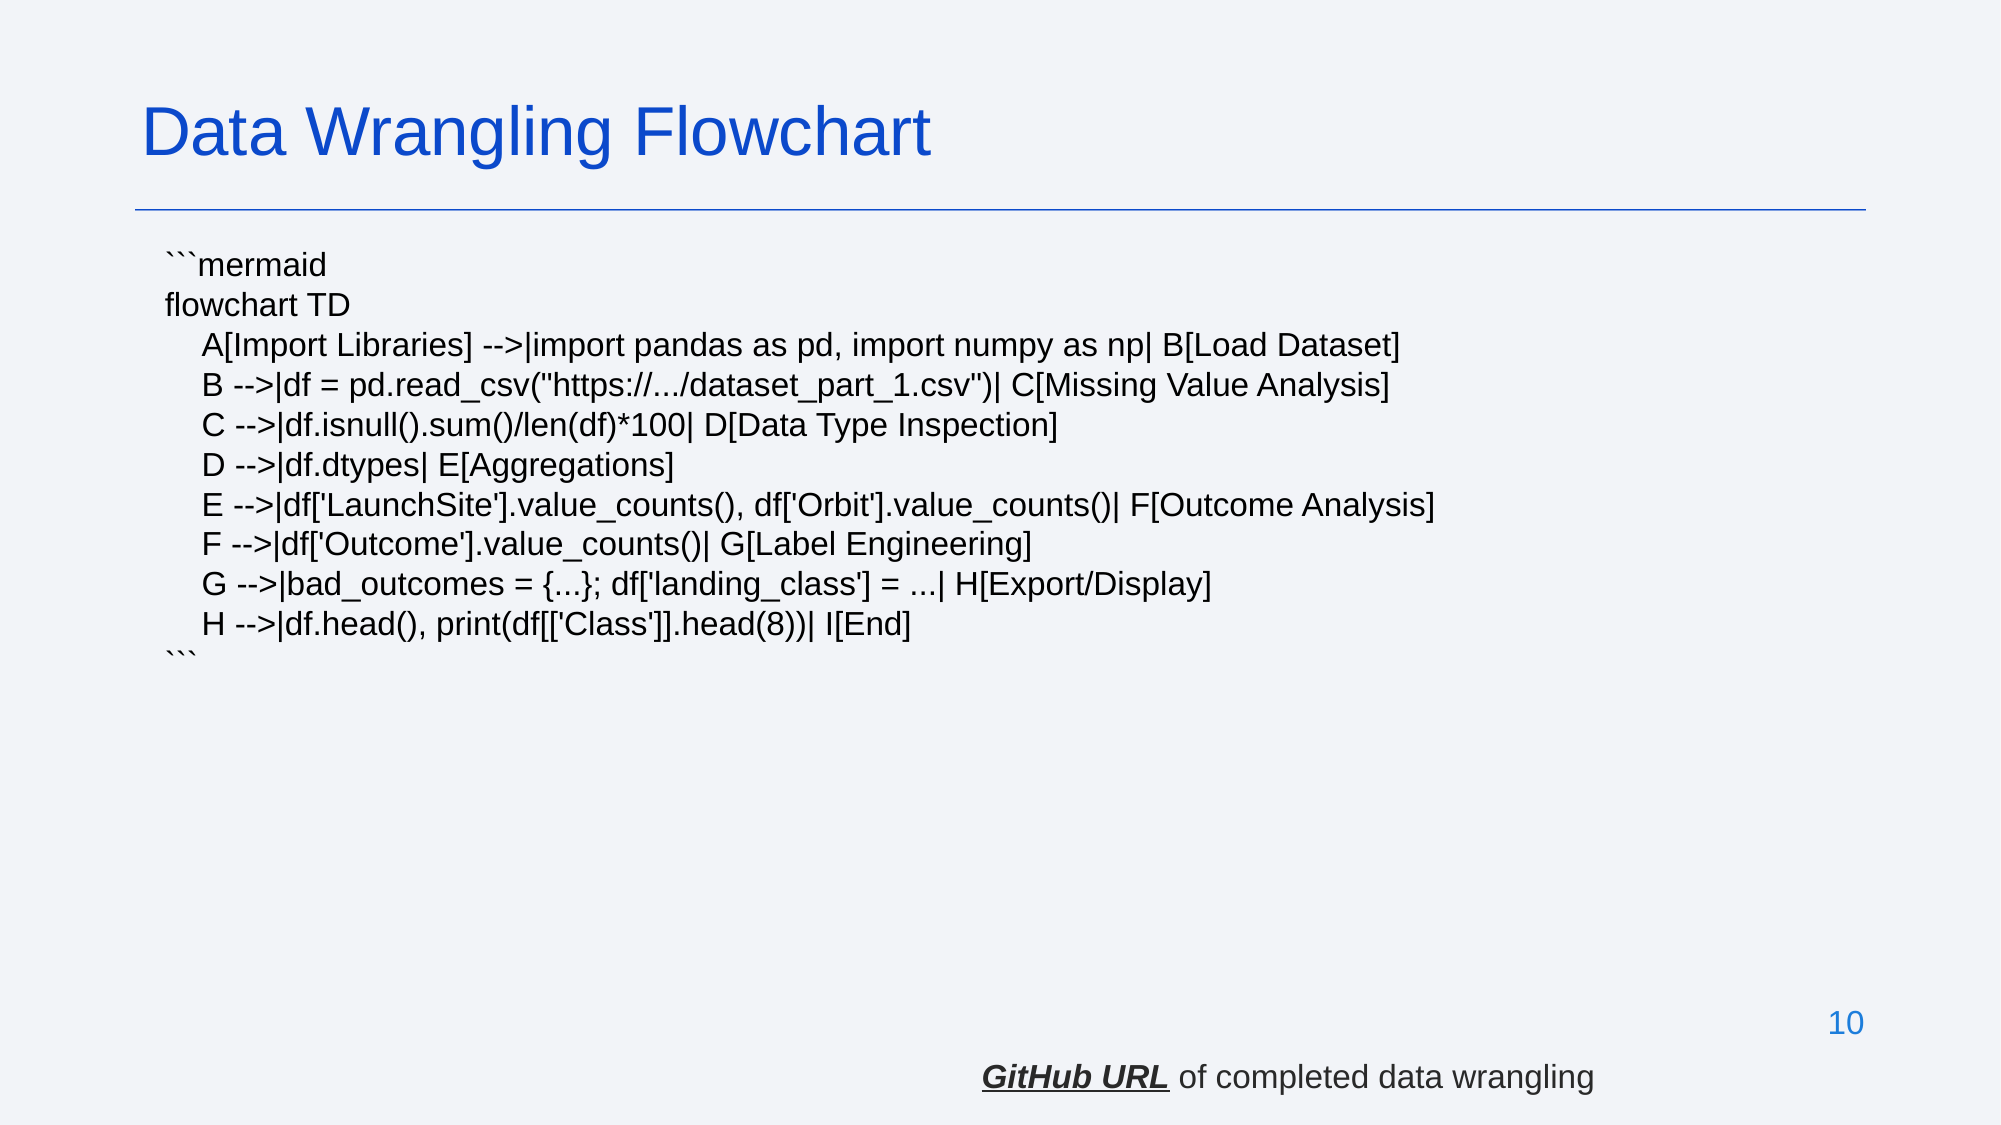

Data Wrangling Flowchart
```mermaid
flowchart TD
    A[Import Libraries] -->|import pandas as pd, import numpy as np| B[Load Dataset]
    B -->|df = pd.read_csv("https://.../dataset_part_1.csv")| C[Missing Value Analysis]
    C -->|df.isnull().sum()/len(df)*100| D[Data Type Inspection]
    D -->|df.dtypes| E[Aggregations]
    E -->|df['LaunchSite'].value_counts(), df['Orbit'].value_counts()| F[Outcome Analysis]
    F -->|df['Outcome'].value_counts()| G[Label Engineering]
    G -->|bad_outcomes = {...}; df['landing_class'] = ...| H[Export/Display]
    H -->|df.head(), print(df[['Class']].head(8))| I[End]
```
10
GitHub URL of completed data wrangling